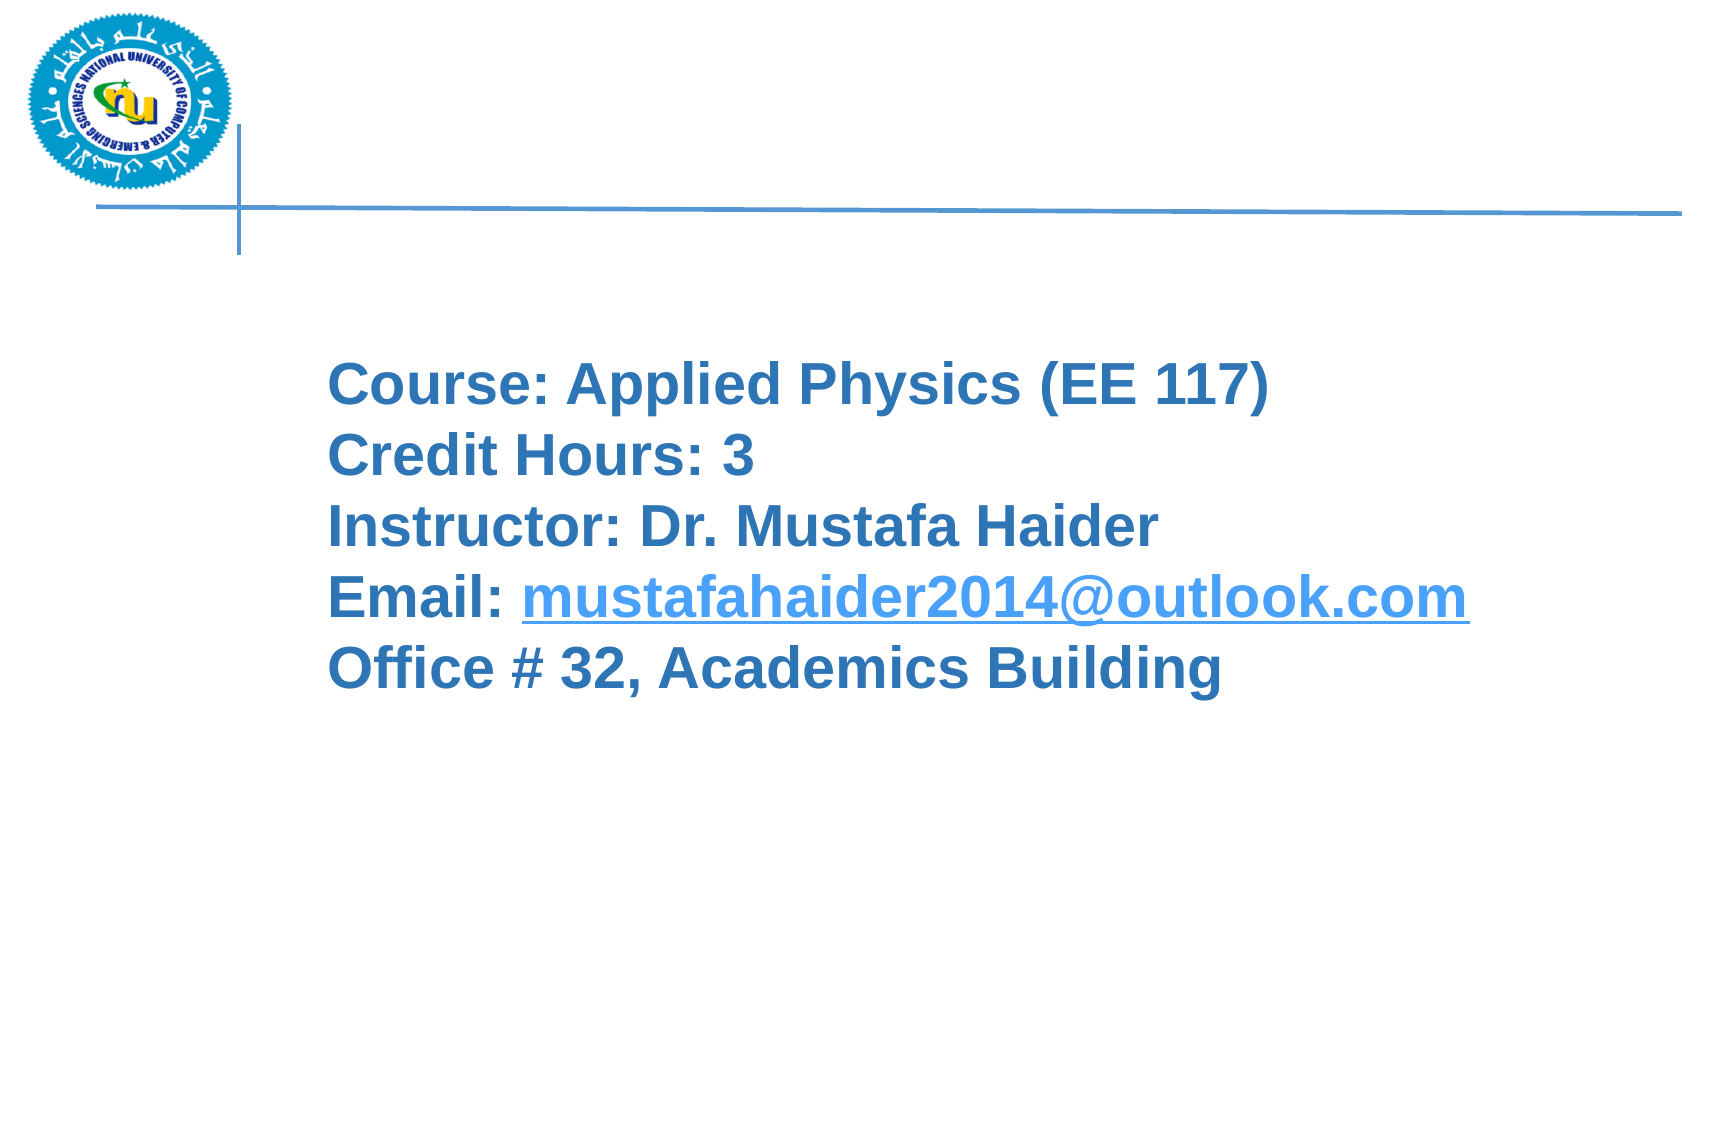

Course: Applied Physics (EE 117)
Credit Hours: 3
Instructor: Dr. Mustafa Haider
Email: mustafahaider2014@outlook.com
Office # 32, Academics Building